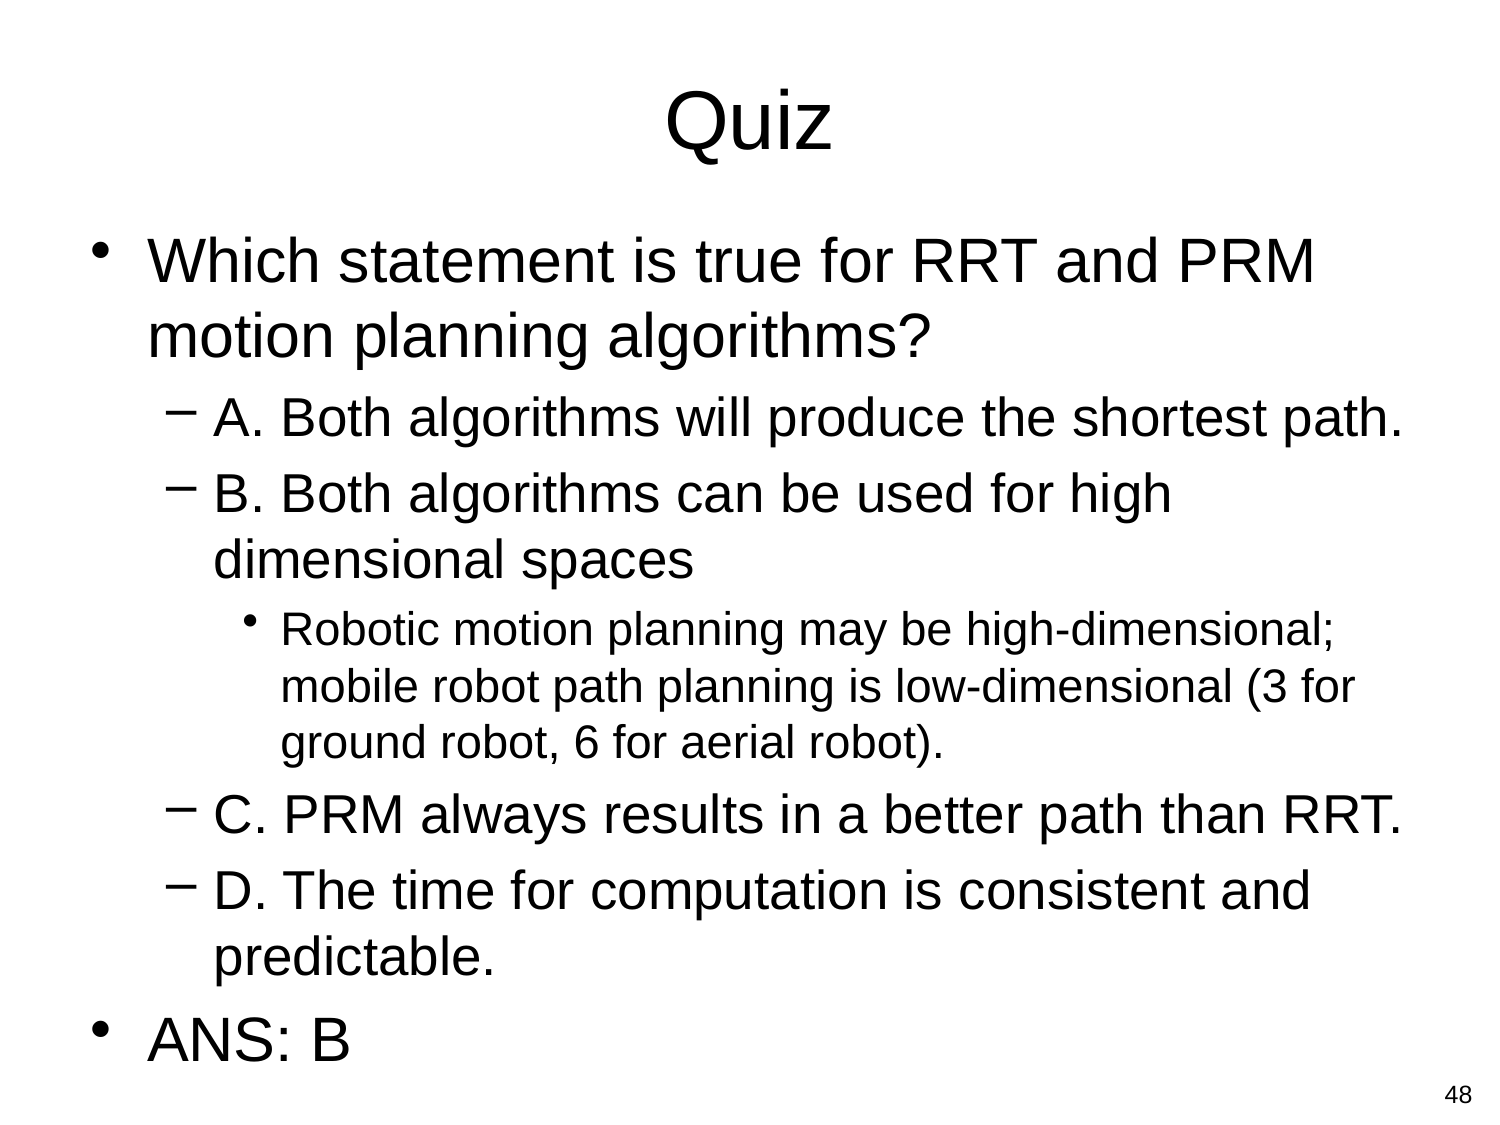

# Quiz
Which statement is true for RRT and PRM motion planning algorithms?
A. Both algorithms will produce the shortest path.
B. Both algorithms can be used for high dimensional spaces
Robotic motion planning may be high-dimensional; mobile robot path planning is low-dimensional (3 for ground robot, 6 for aerial robot).
C. PRM always results in a better path than RRT.
D. The time for computation is consistent and predictable.
ANS: B
48